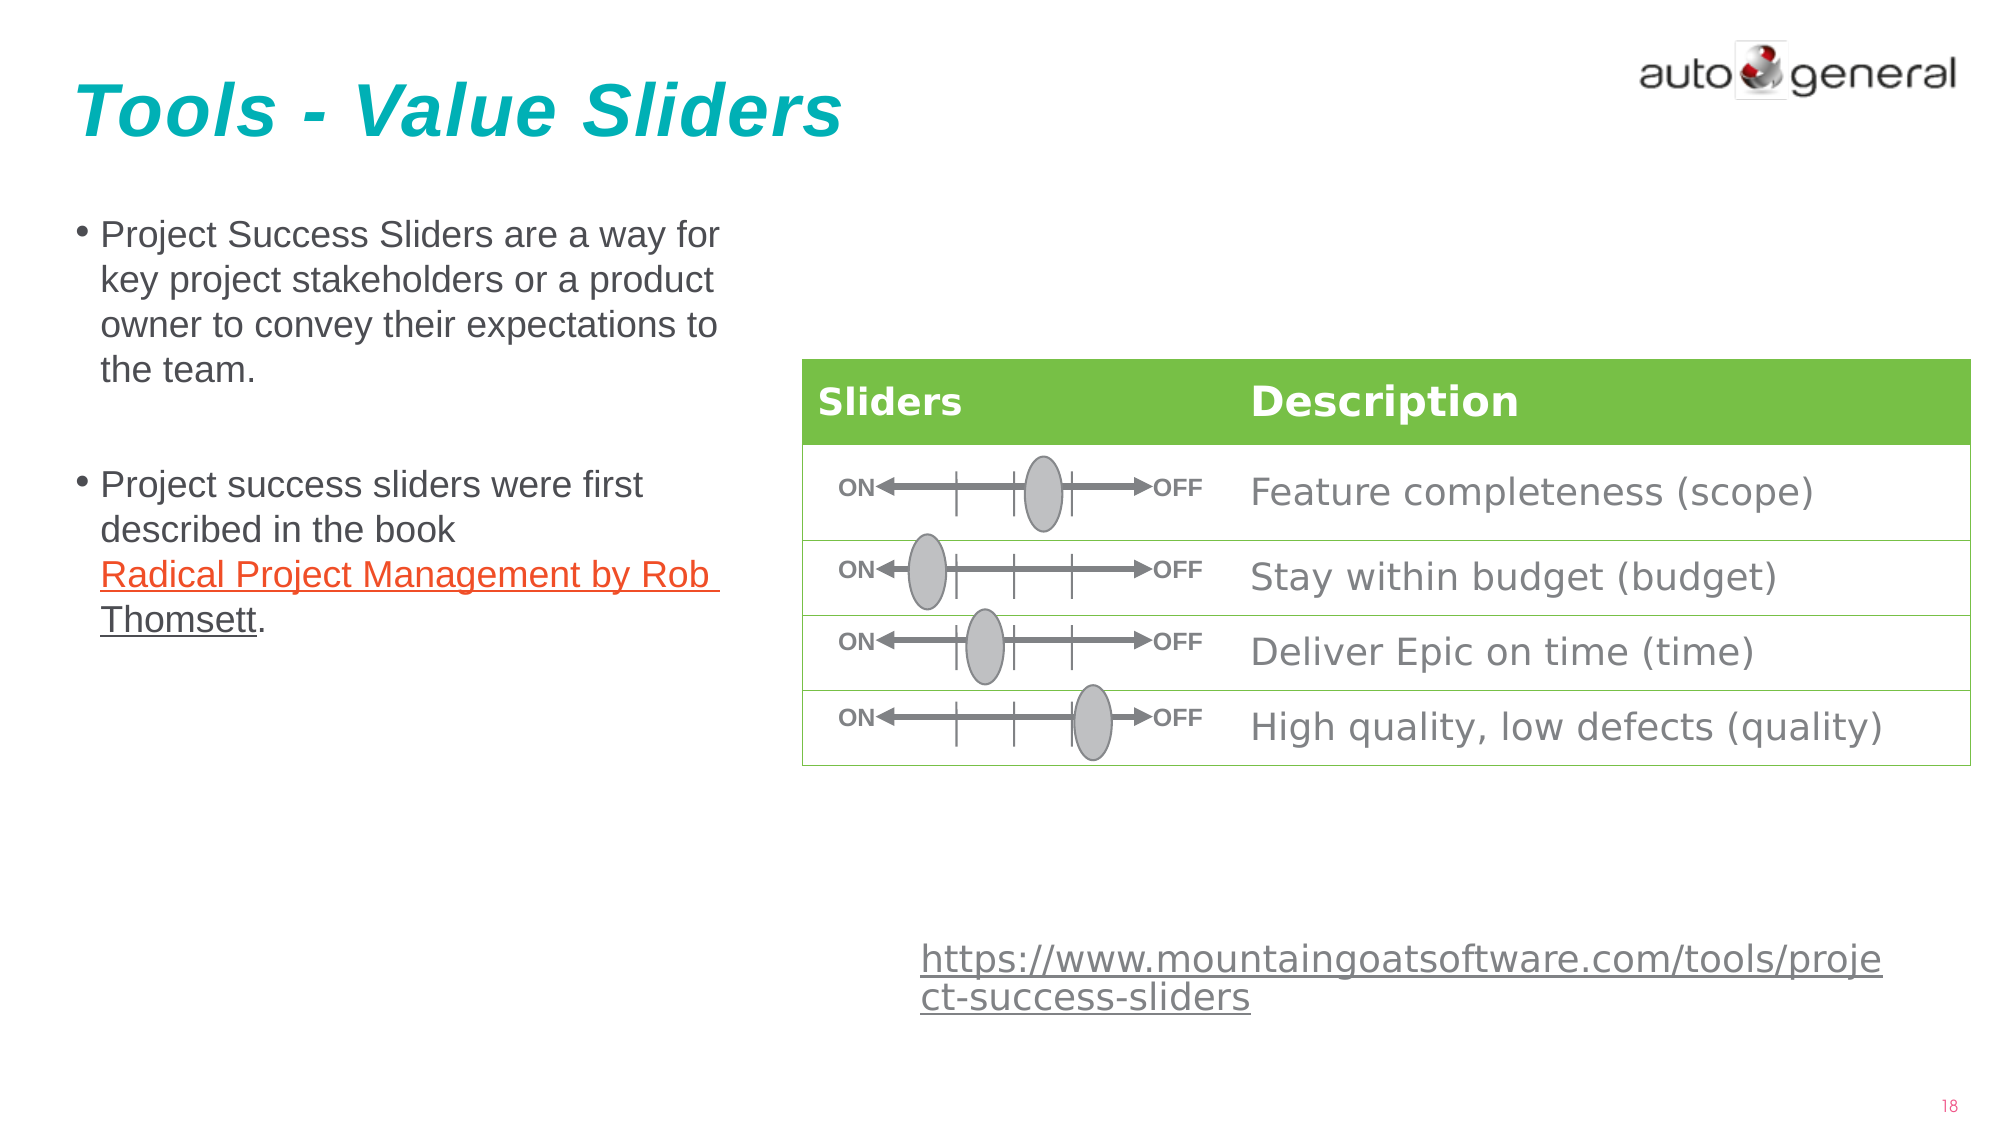

# Tools - Value Sliders
Project Success Sliders are a way for key project stakeholders or a product owner to convey their expectations to the team.

Project success sliders were first described in the book Radical Project Management by Rob Thomsett.
| Sliders | Description |
| --- | --- |
|  | Feature completeness (scope) |
|  | Stay within budget (budget) |
|  | Deliver Epic on time (time) |
|  | High quality, low defects (quality) |

ON

OFF

ON

OFF

ON

OFF

ON

OFF
https://www.mountaingoatsoftware.com/tools/project-success-sliders